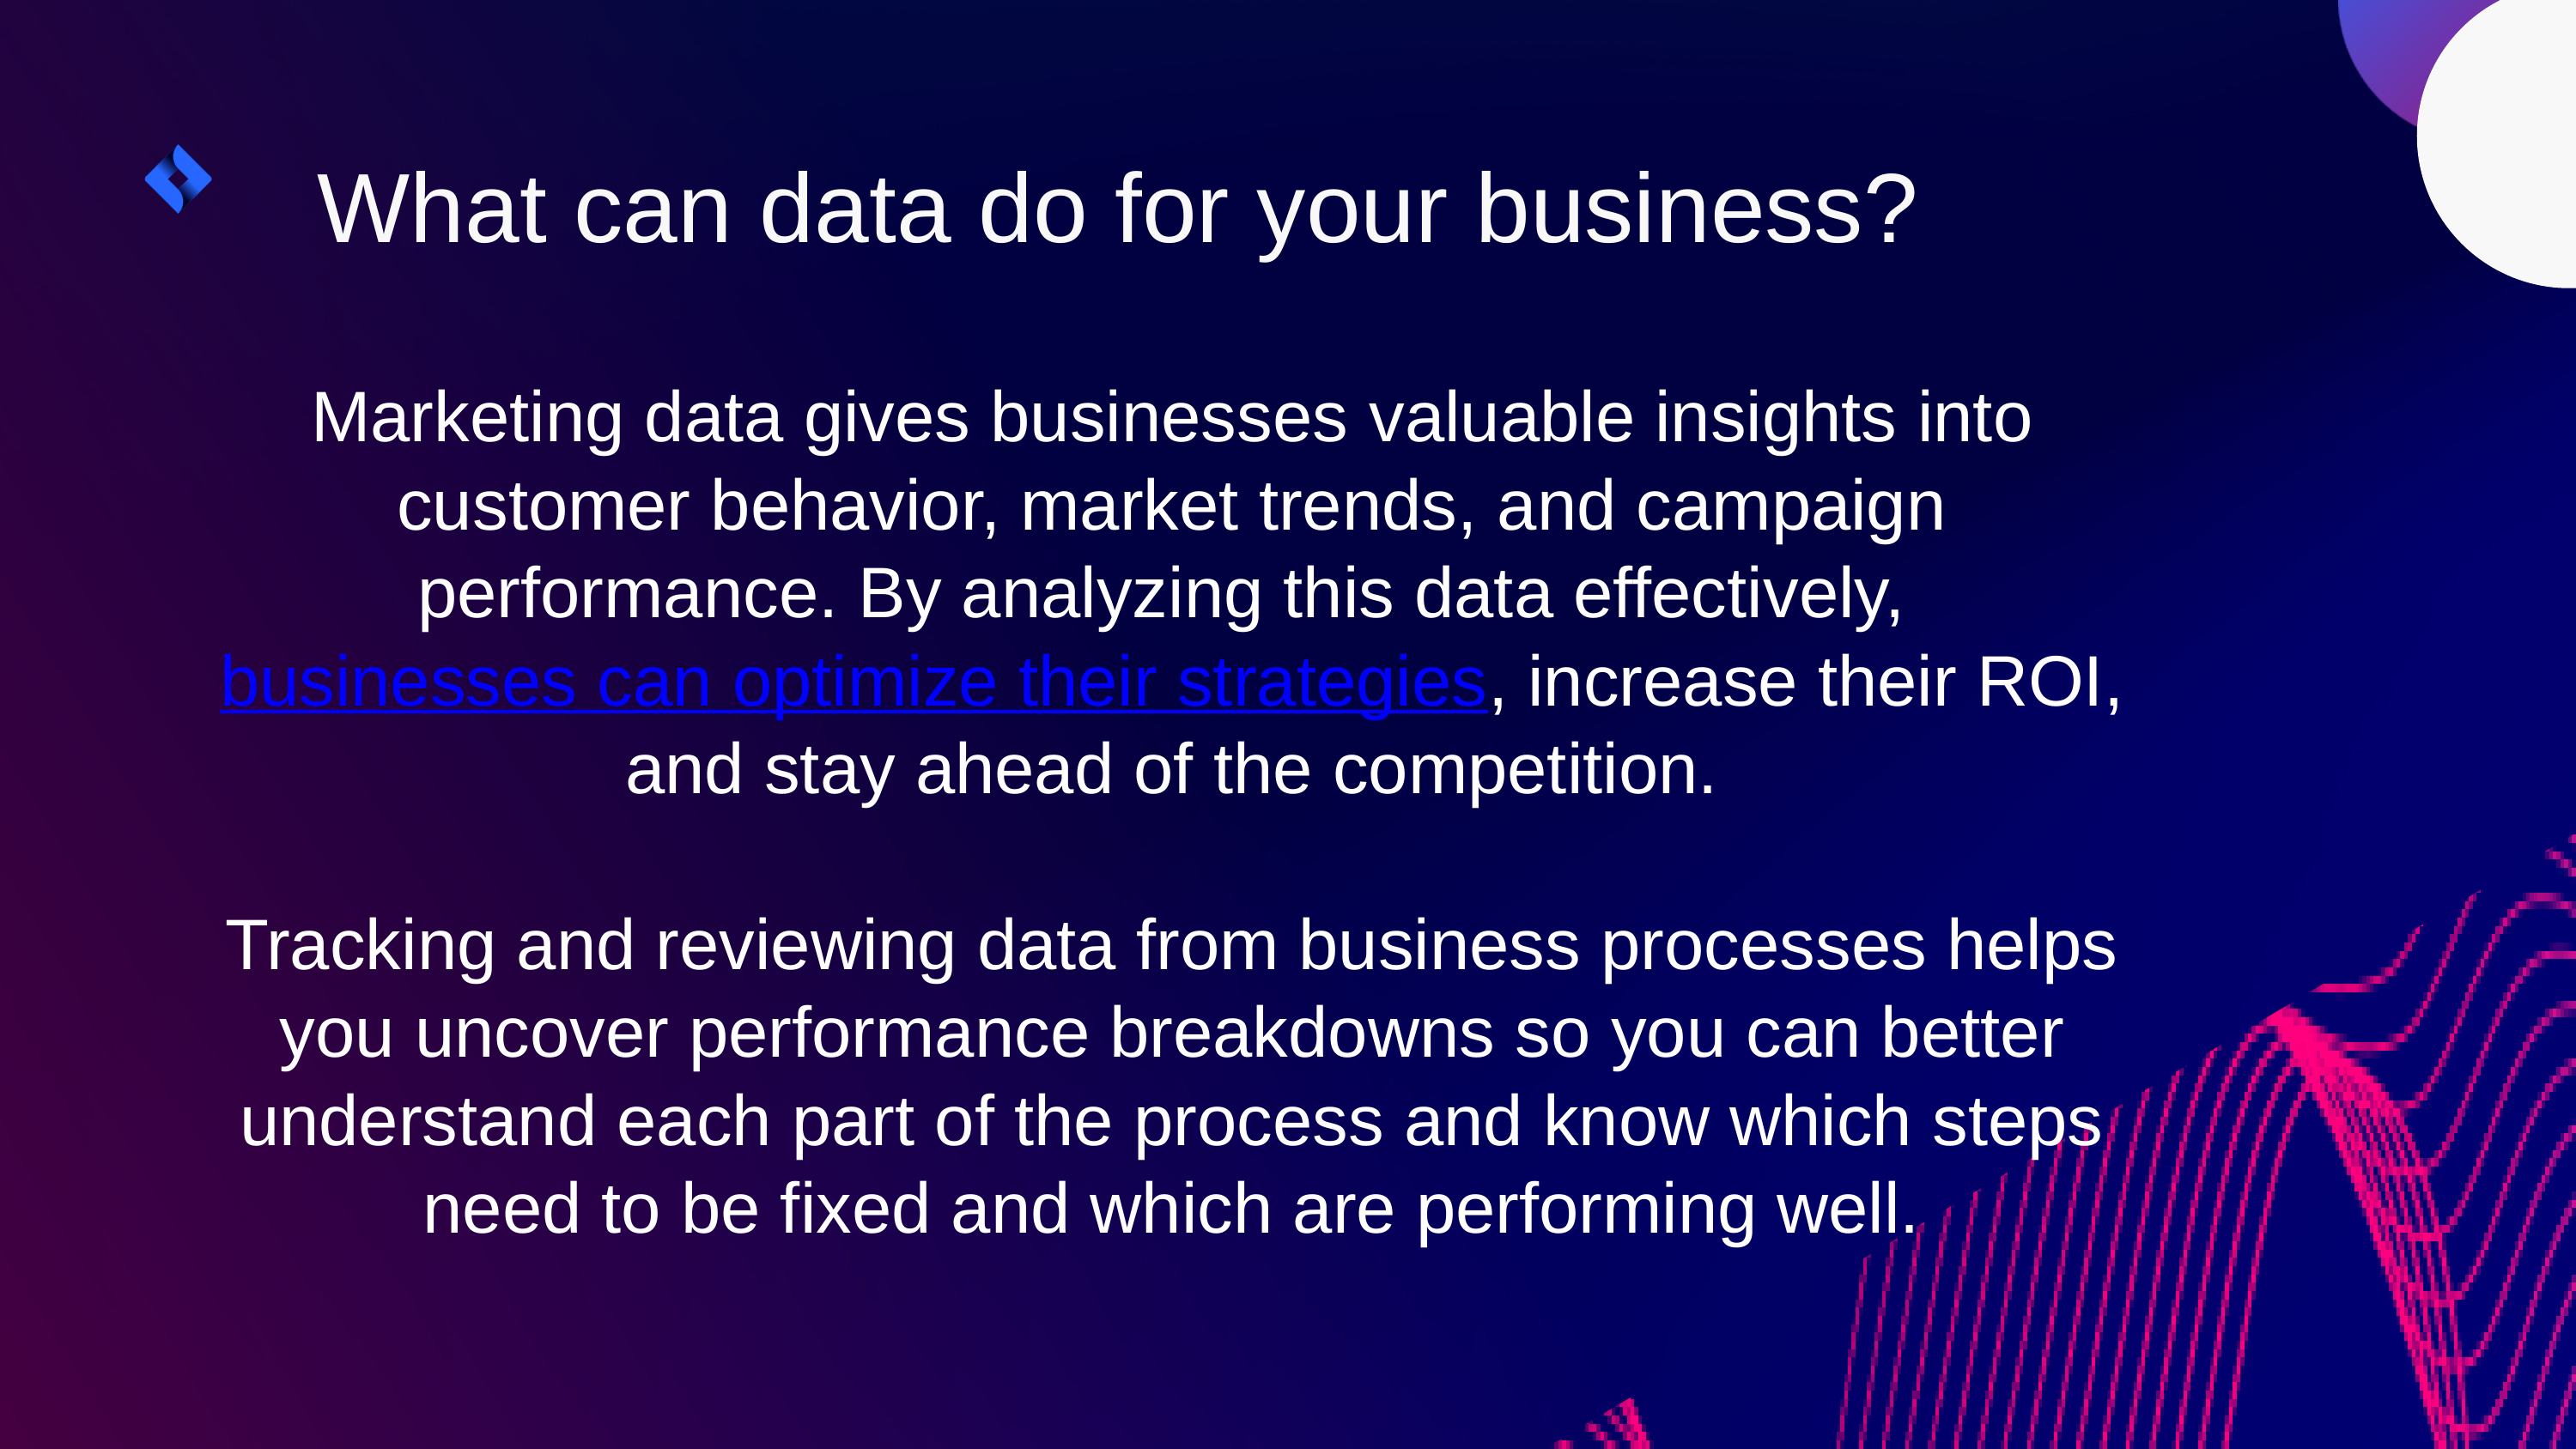

What can data do for your business?

Marketing data gives businesses valuable insights into customer behavior, market trends, and campaign performance. By analyzing this data effectively, businesses can optimize their strategies, increase their ROI, and stay ahead of the competition.

Tracking and reviewing data from business processes helps you uncover performance breakdowns so you can better understand each part of the process and know which steps need to be fixed and which are performing well.